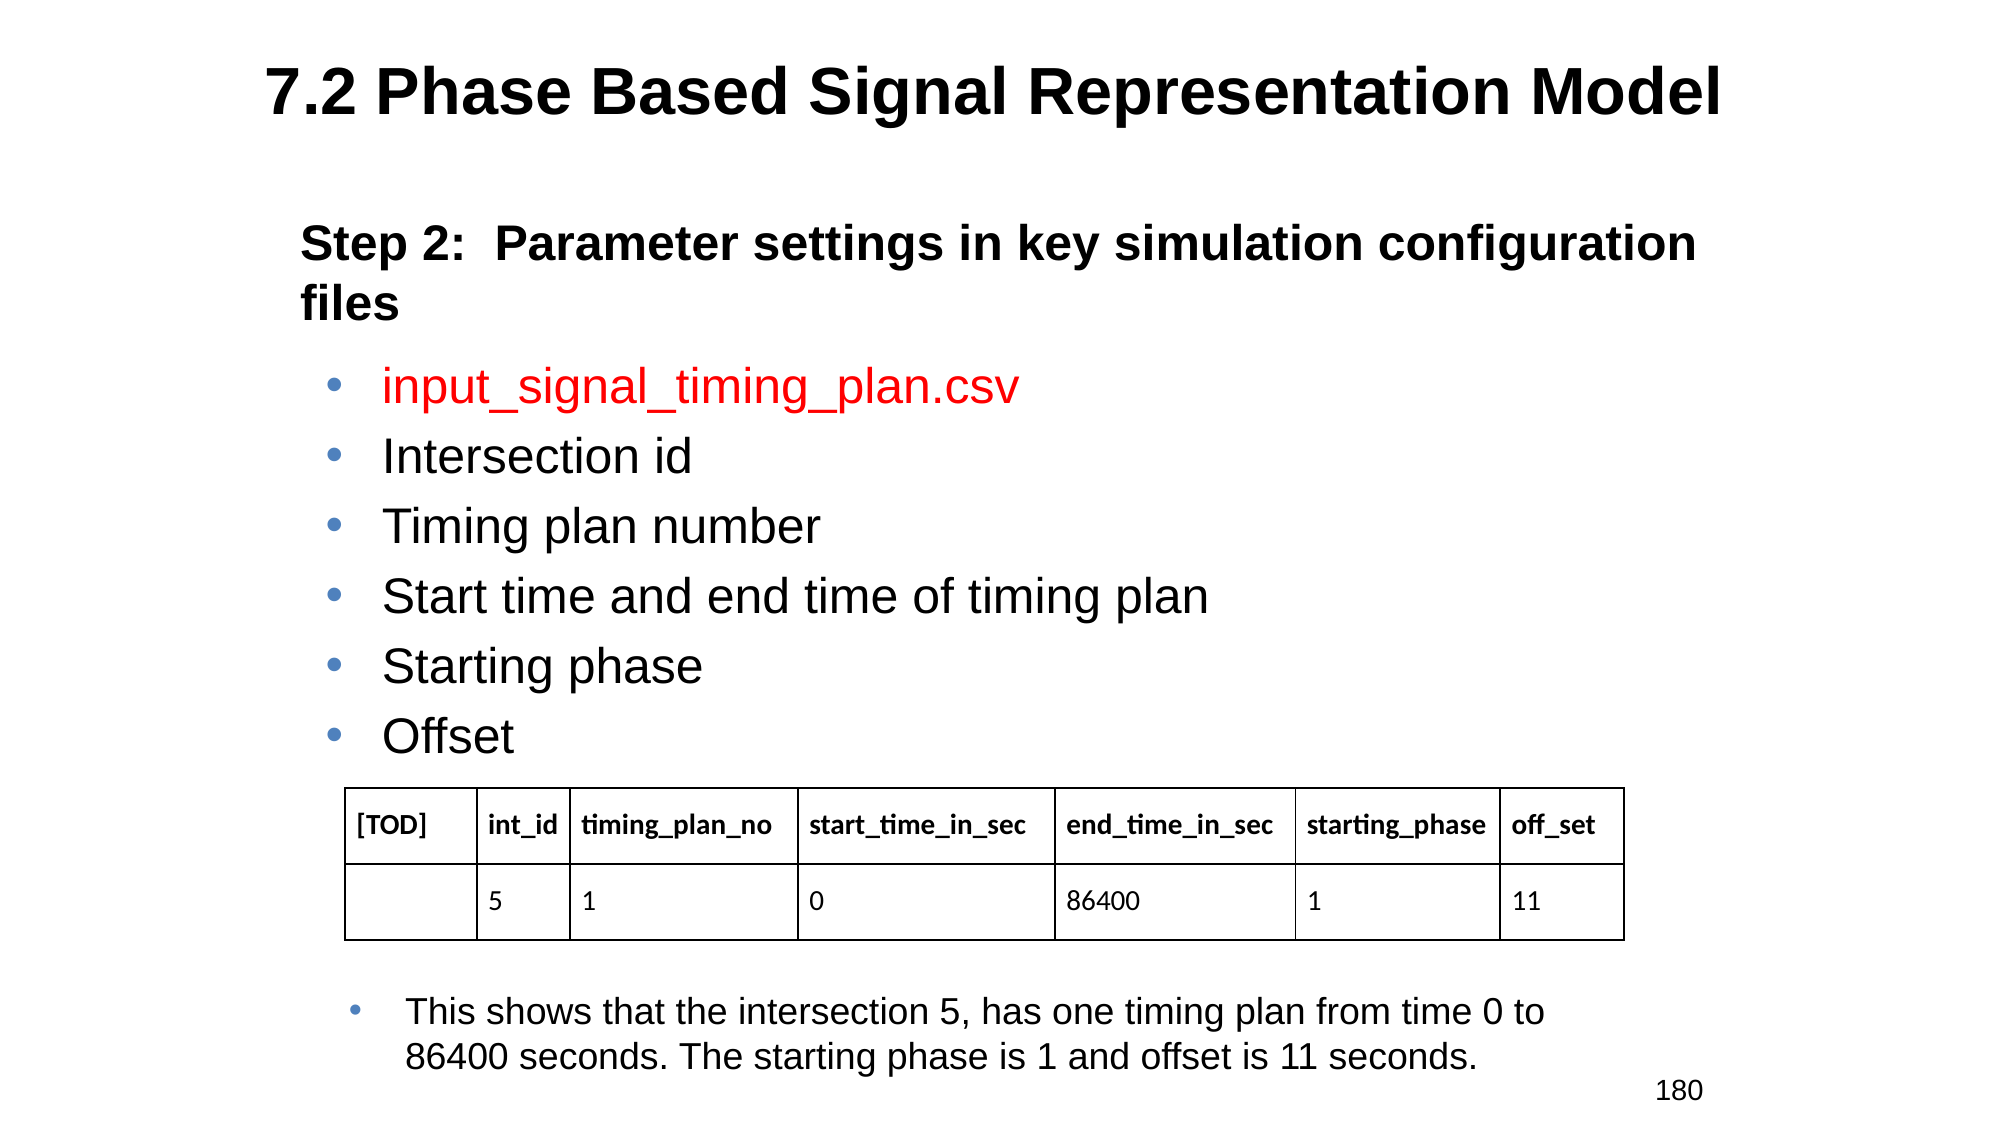

7.2 Phase Based Signal Representation Model
# Step 2:  Parameter settings in key simulation configuration files
input_signal_timing_plan.csv
Intersection id
Timing plan number
Start time and end time of timing plan
Starting phase
Offset
| [TOD] | int\_id | timing\_plan\_no | start\_time\_in\_sec | end\_time\_in\_sec | starting\_phase | off\_set |
| --- | --- | --- | --- | --- | --- | --- |
|  | 5 | 1 | 0 | 86400 | 1 | 11 |
This shows that the intersection 5, has one timing plan from time 0 to 86400 seconds. The starting phase is 1 and offset is 11 seconds.
180